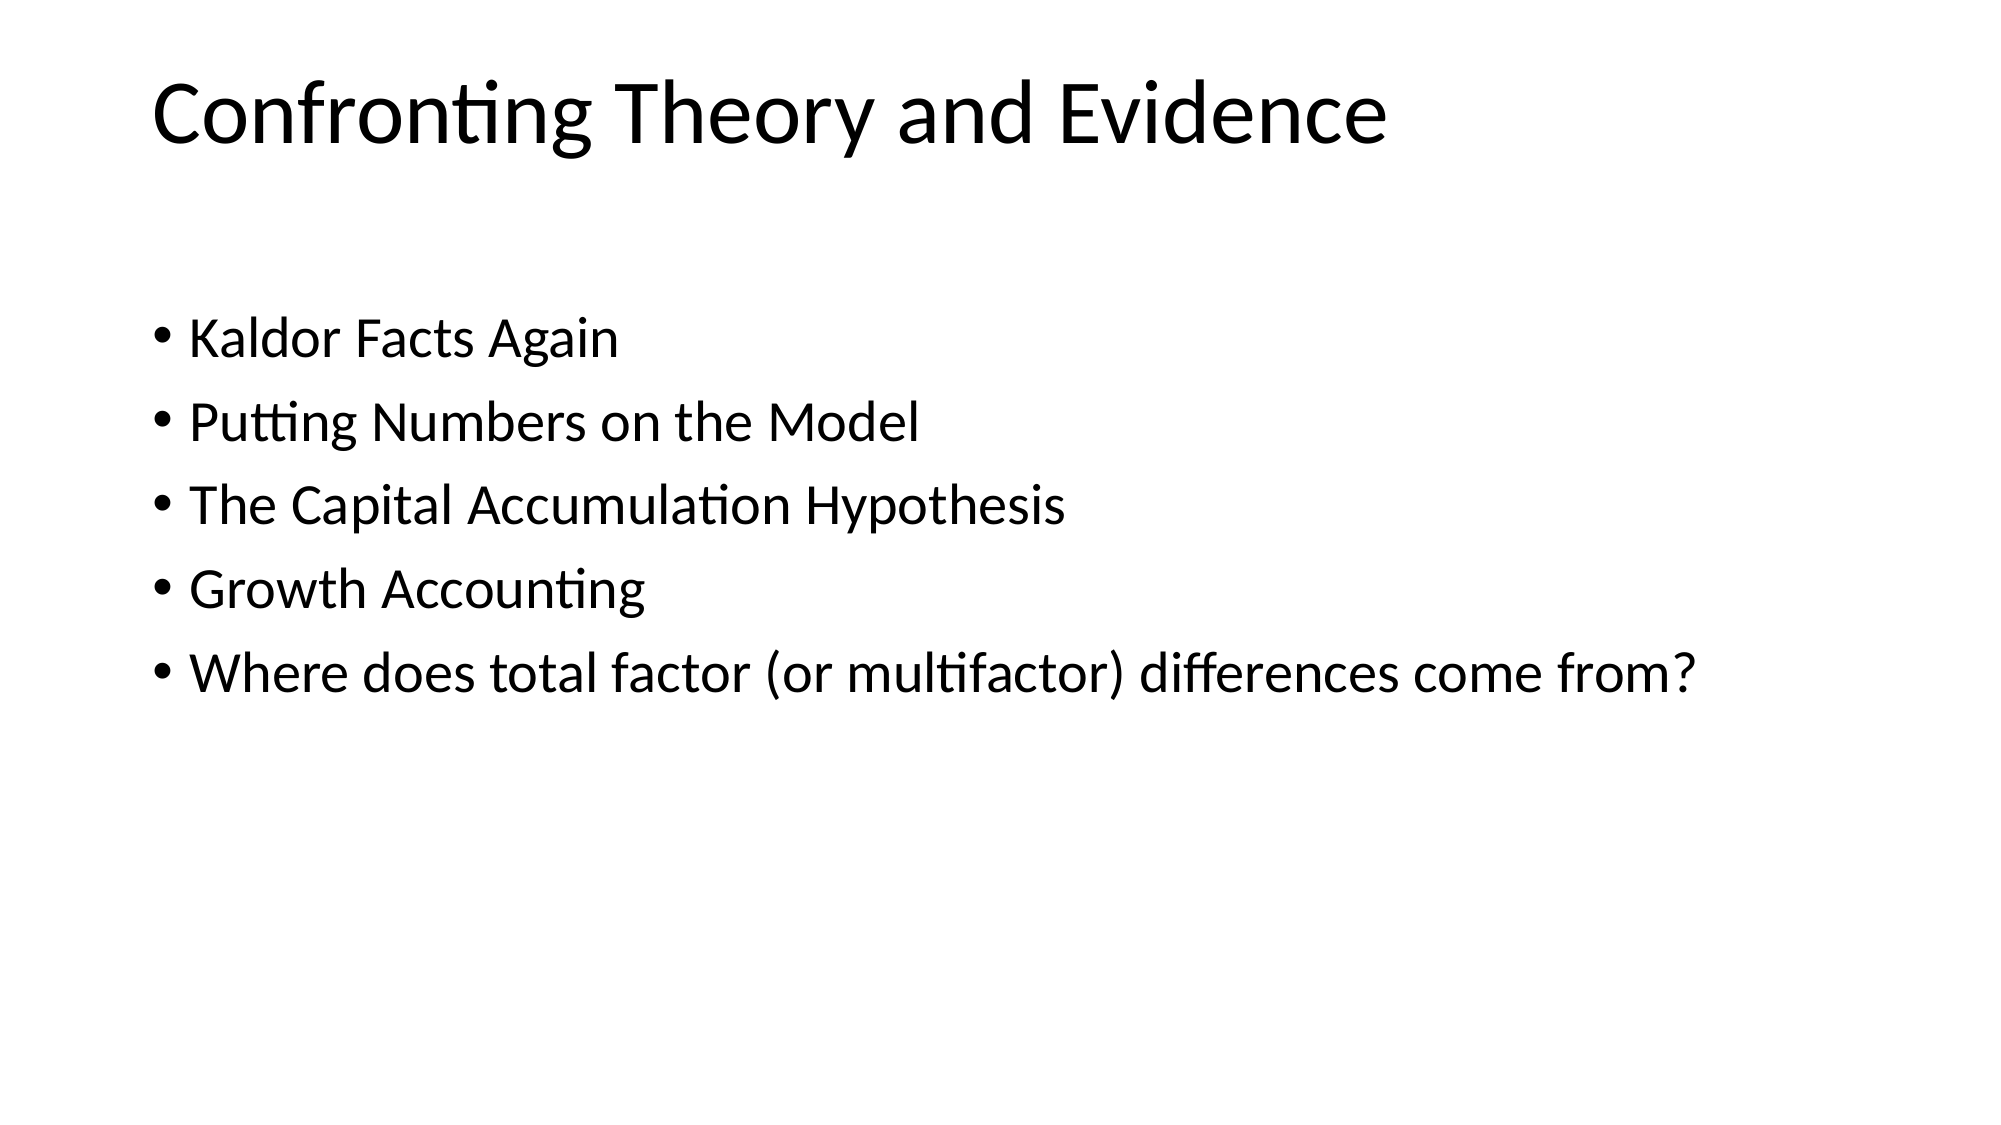

# Confronting Theory and Evidence
Kaldor Facts Again
Putting Numbers on the Model
The Capital Accumulation Hypothesis
Growth Accounting
Where does total factor (or multifactor) differences come from?